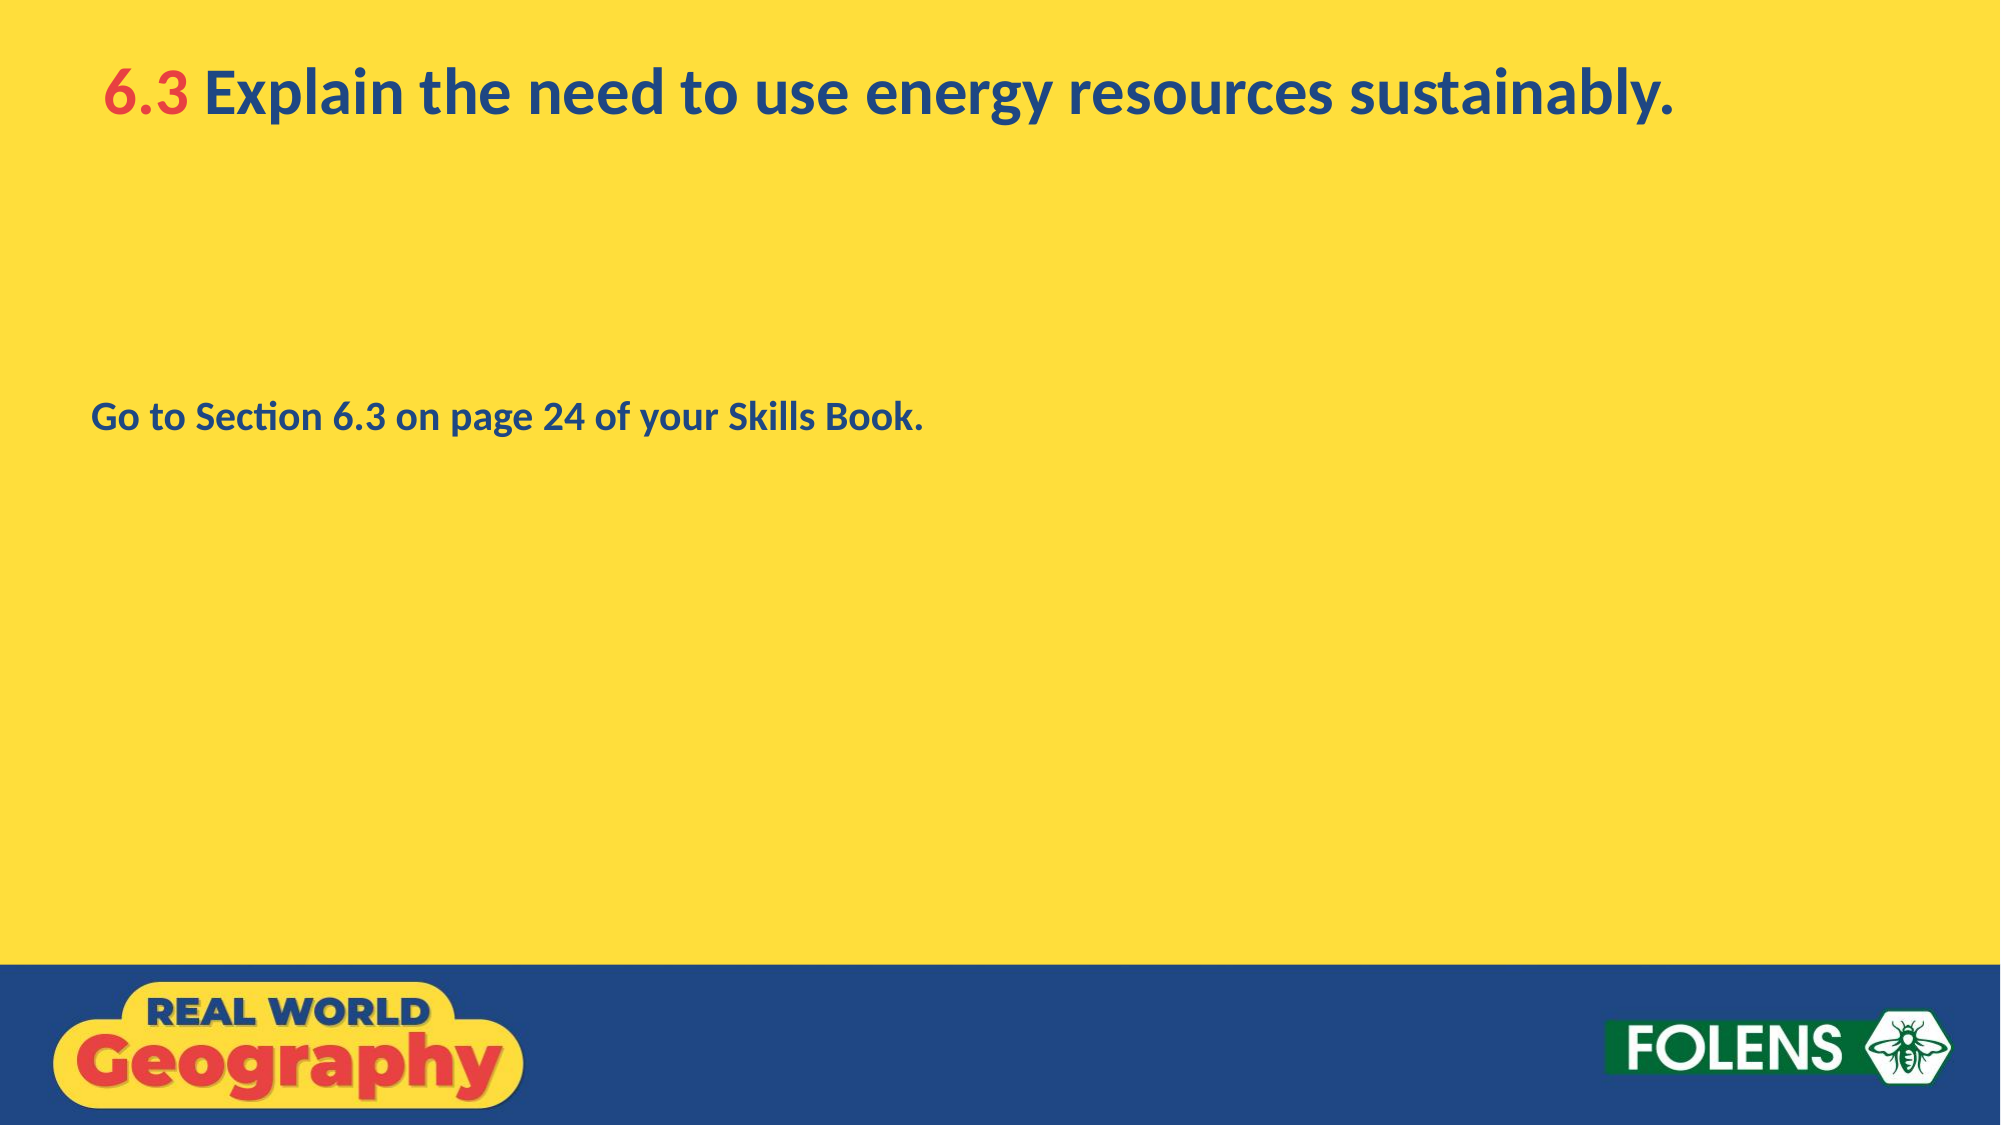

6.3 Explain the need to use energy resources sustainably.
Go to Section 6.3 on page 24 of your Skills Book.